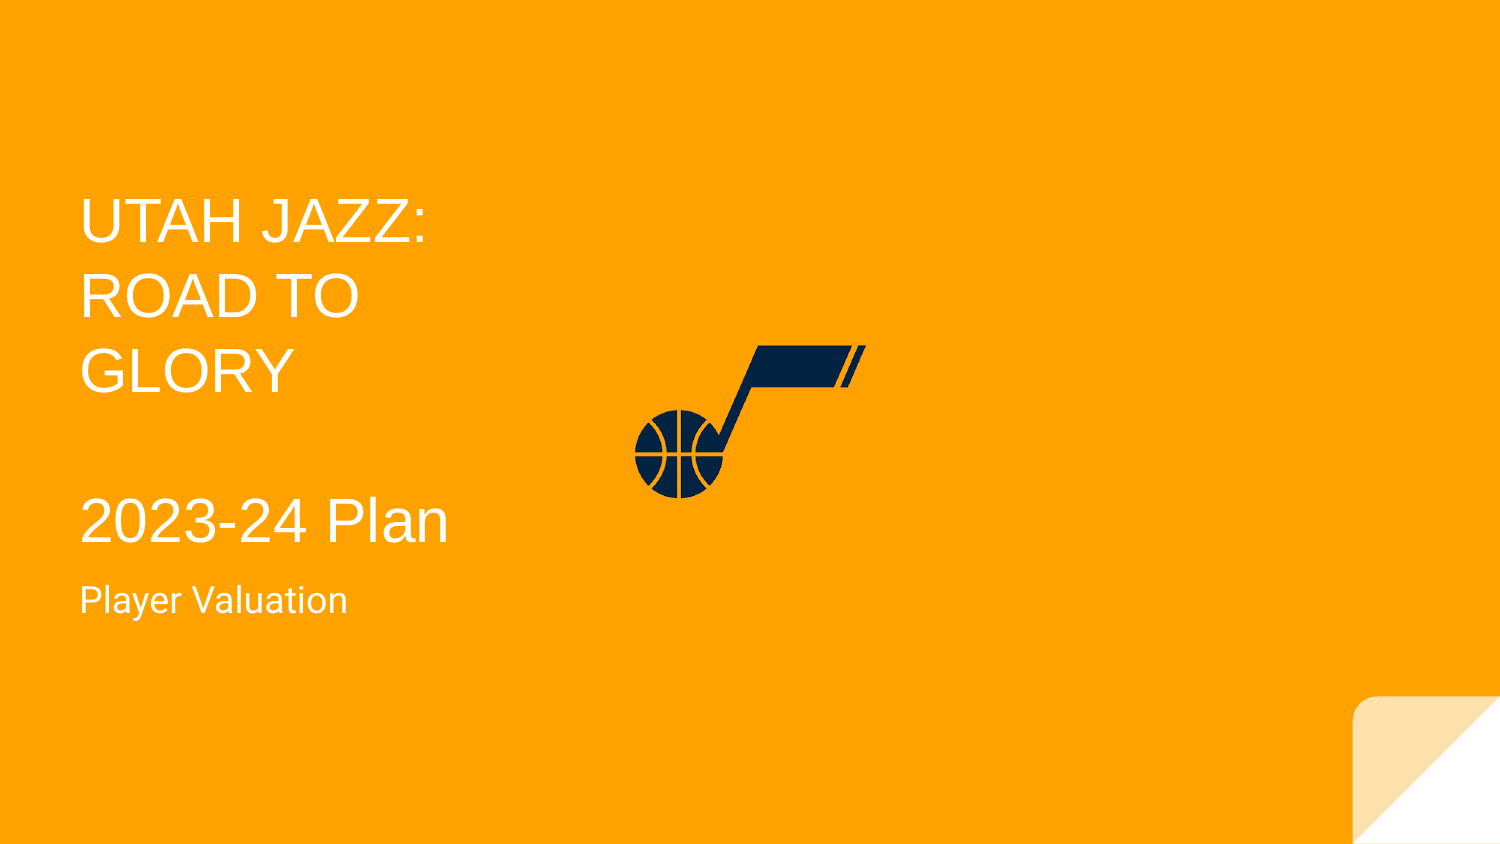

# UTAH JAZZ: ROAD TO GLORY

2023-24 Plan
Player Valuation